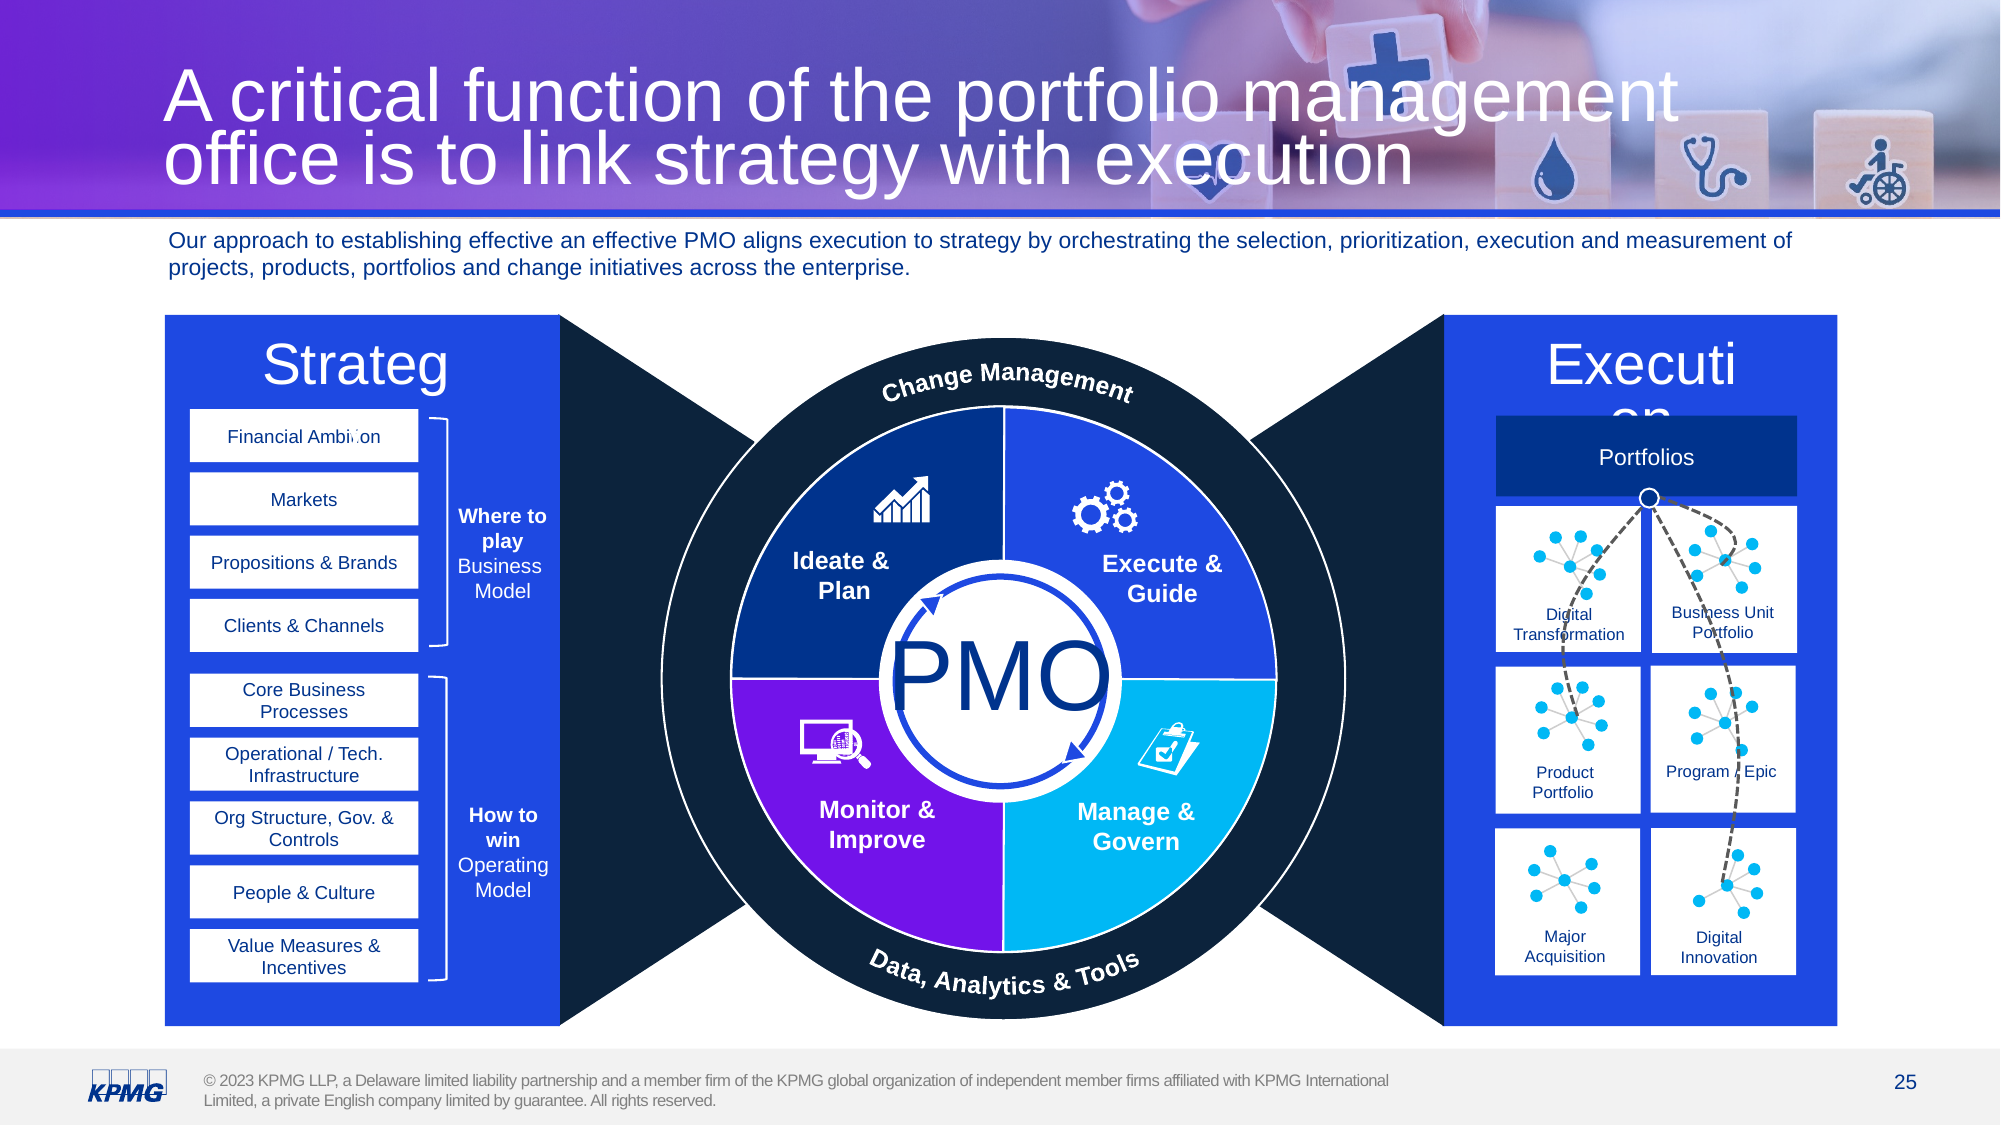

# A critical function of the portfolio management office is to link strategy with execution
Our approach to establishing effective an effective PMO aligns execution to strategy by orchestrating the selection, prioritization, execution and measurement of projects, products, portfolios and change initiatives across the enterprise.

Strategy
Execution

Change Management

Financial Ambition
Portfolios

Markets

Where to play
Business
Model

Propositions & Brands
Ideate &
Plan
Execute & Guide

Clients & Channels
Business Unit Portfolio
PMO
Digital Transformation

Core Business Processes

Operational / Tech. Infrastructure
Program / Epic
Product Portfolio
Data, Analytics & Tools
Monitor & Improve
Manage & Govern
Org Structure, Gov. & Controls
How to win Operating Model

People & Culture
Major Acquisition
Digital Innovation
Value Measures & Incentives